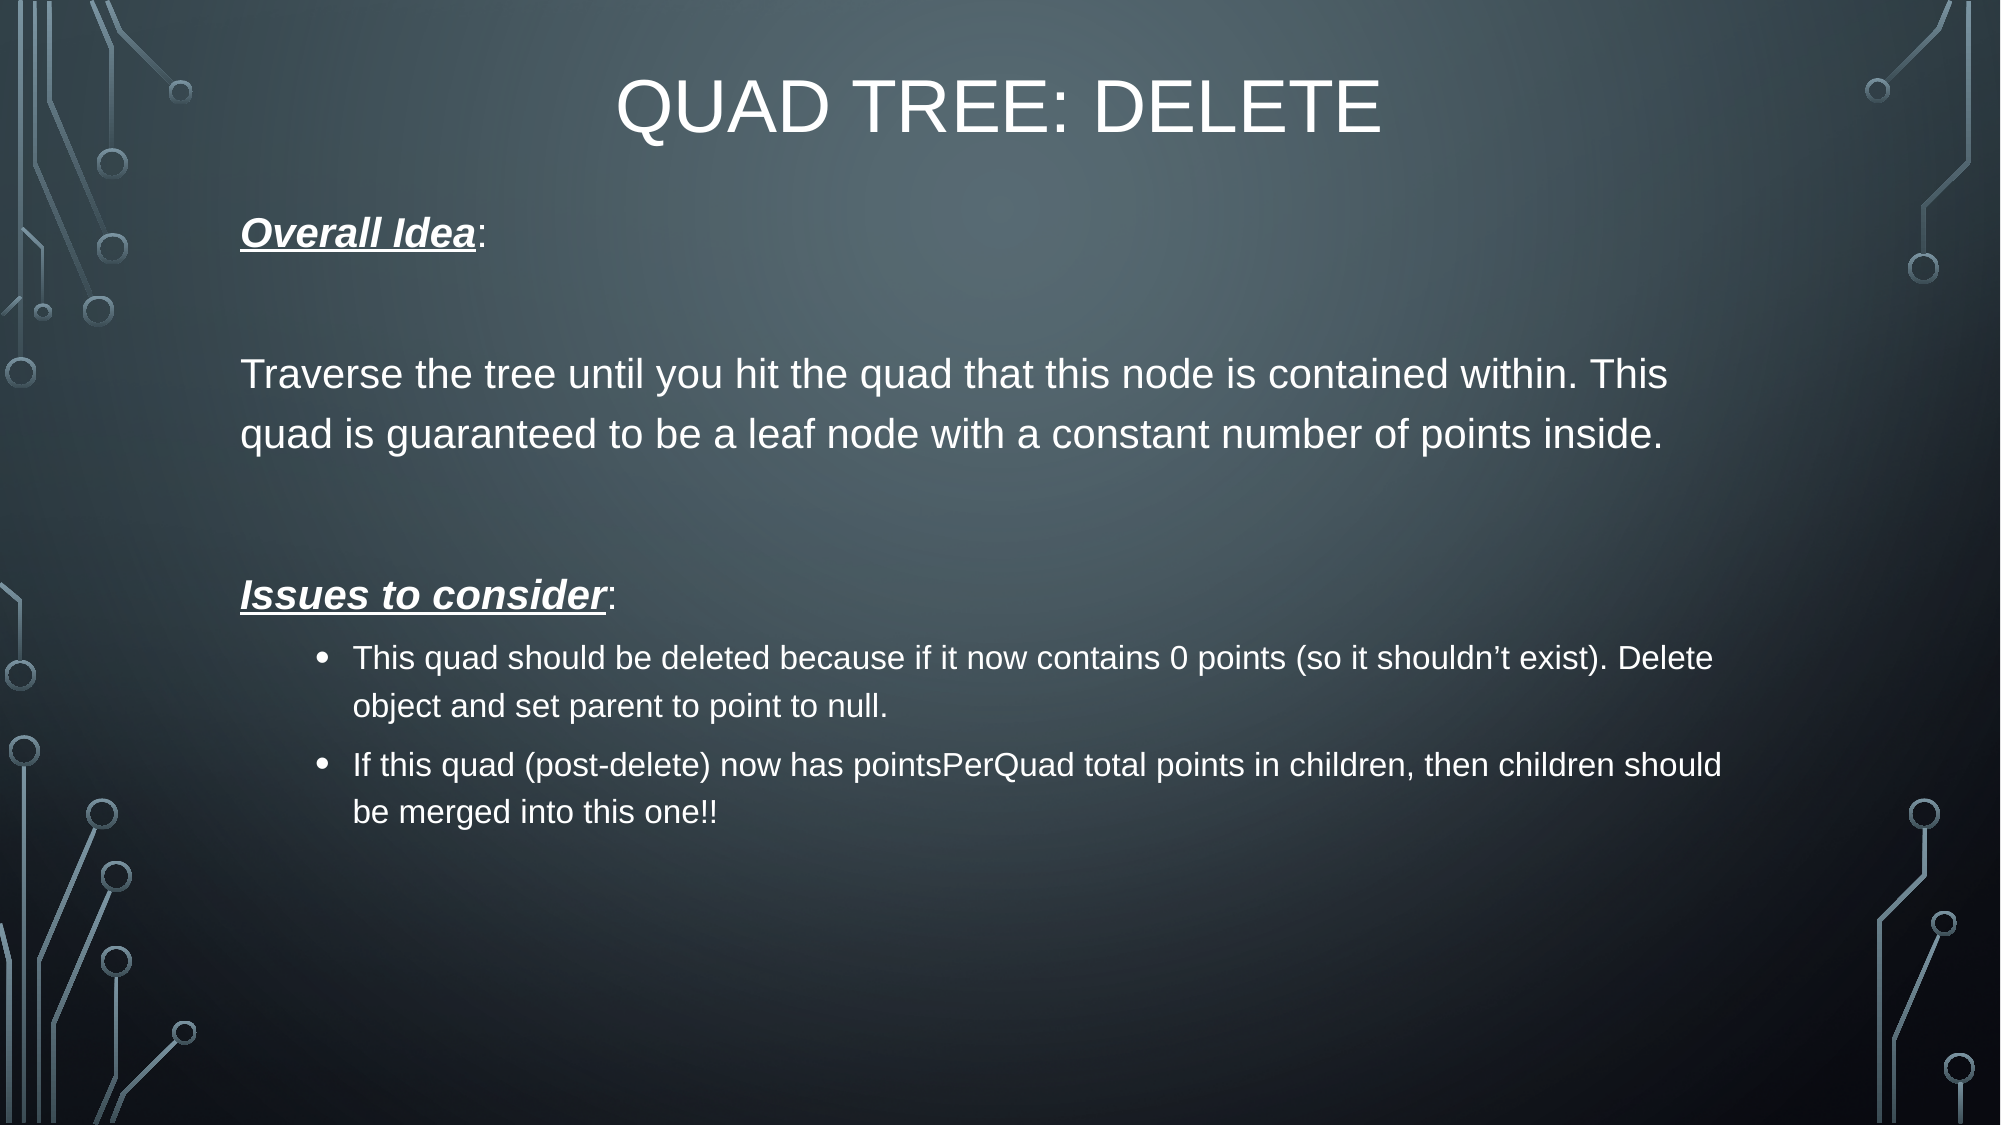

# Quad Tree: Delete
Overall Idea:
Traverse the tree until you hit the quad that this node is contained within. This quad is guaranteed to be a leaf node with a constant number of points inside.

Issues to consider:
This quad should be deleted because if it now contains 0 points (so it shouldn’t exist). Delete object and set parent to point to null.
If this quad (post-delete) now has pointsPerQuad total points in children, then children should be merged into this one!!